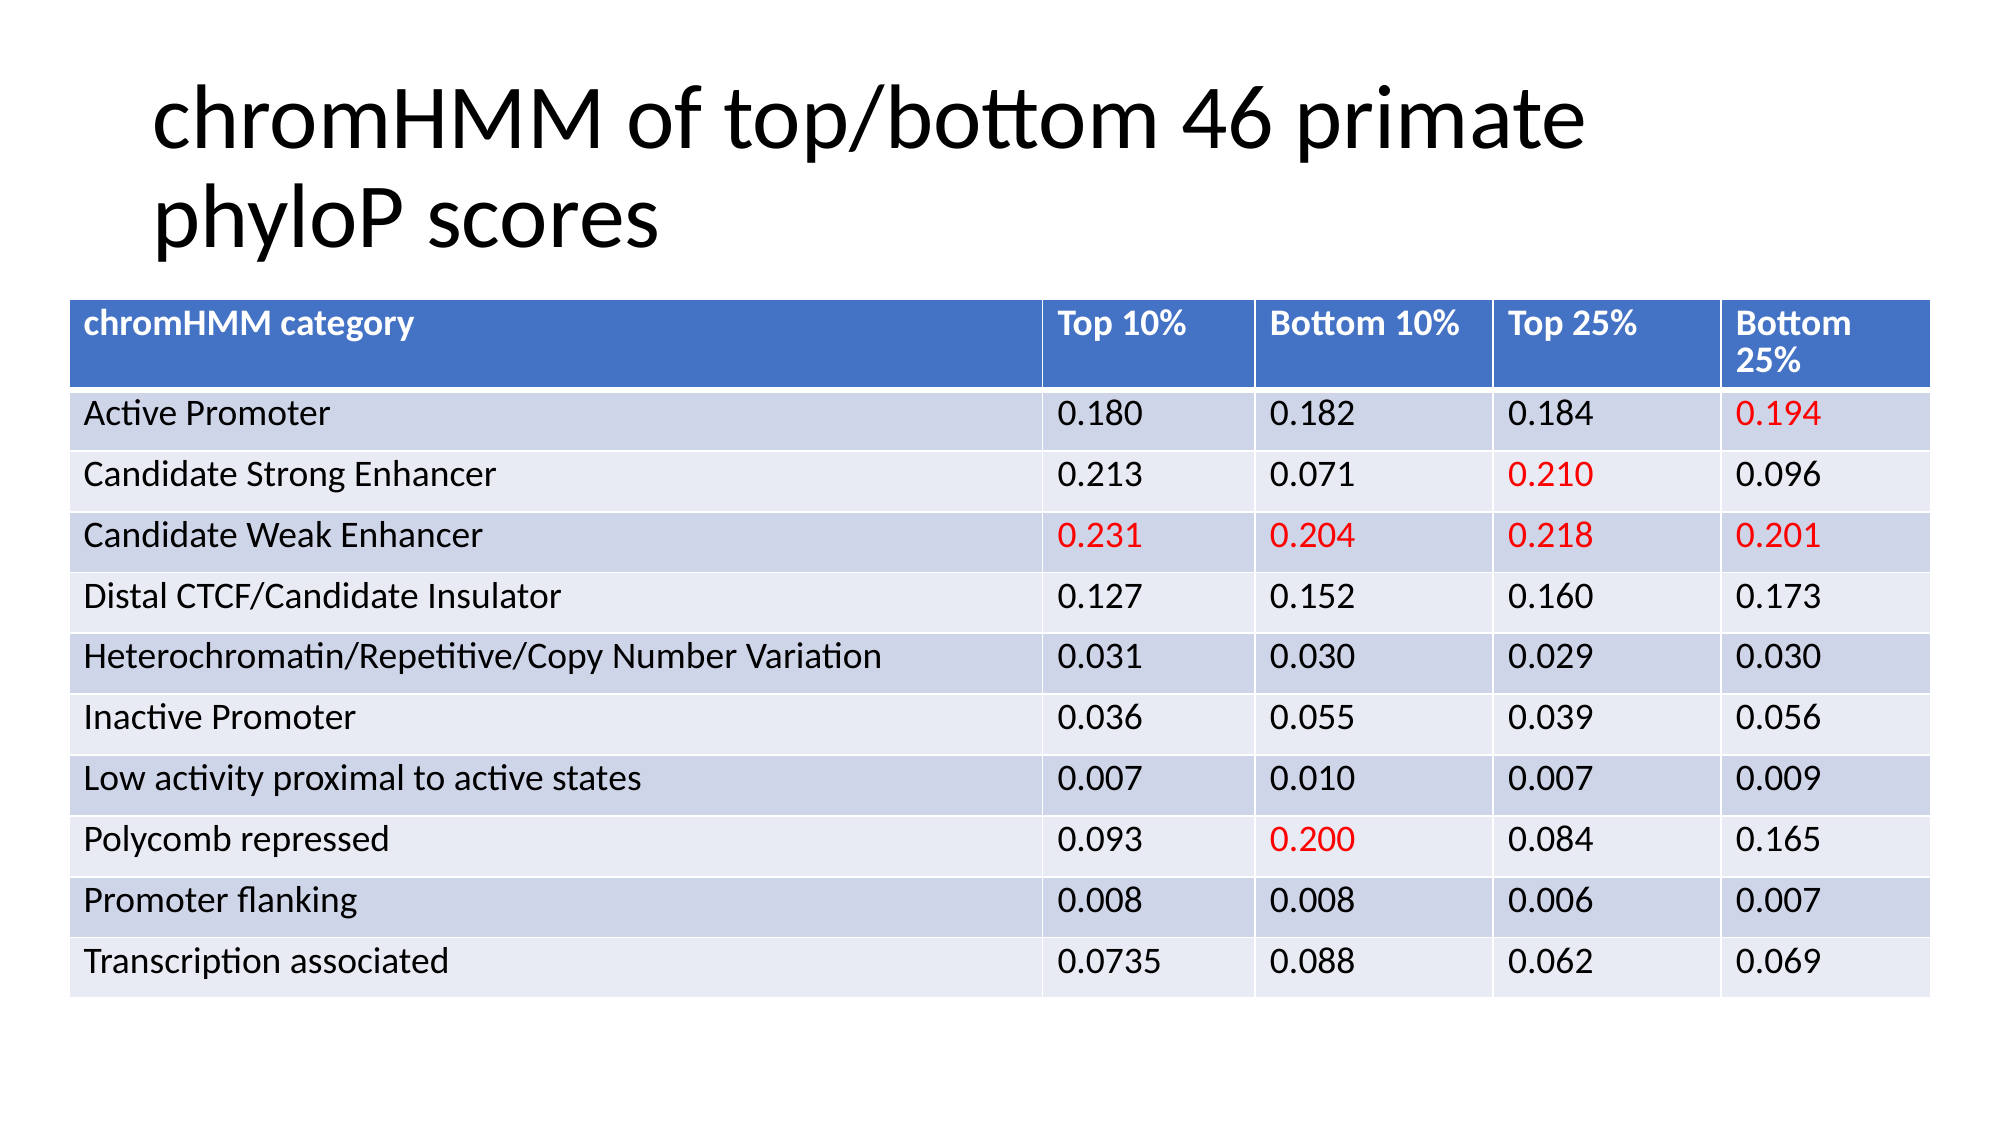

# chromHMM of top/bottom 46 primate phyloP scores
| chromHMM category | Top 10% | Bottom 10% | Top 25% | Bottom 25% |
| --- | --- | --- | --- | --- |
| Active Promoter | 0.180 | 0.182 | 0.184 | 0.194 |
| Candidate Strong Enhancer | 0.213 | 0.071 | 0.210 | 0.096 |
| Candidate Weak Enhancer | 0.231 | 0.204 | 0.218 | 0.201 |
| Distal CTCF/Candidate Insulator | 0.127 | 0.152 | 0.160 | 0.173 |
| Heterochromatin/Repetitive/Copy Number Variation | 0.031 | 0.030 | 0.029 | 0.030 |
| Inactive Promoter | 0.036 | 0.055 | 0.039 | 0.056 |
| Low activity proximal to active states | 0.007 | 0.010 | 0.007 | 0.009 |
| Polycomb repressed | 0.093 | 0.200 | 0.084 | 0.165 |
| Promoter flanking | 0.008 | 0.008 | 0.006 | 0.007 |
| Transcription associated | 0.0735 | 0.088 | 0.062 | 0.069 |